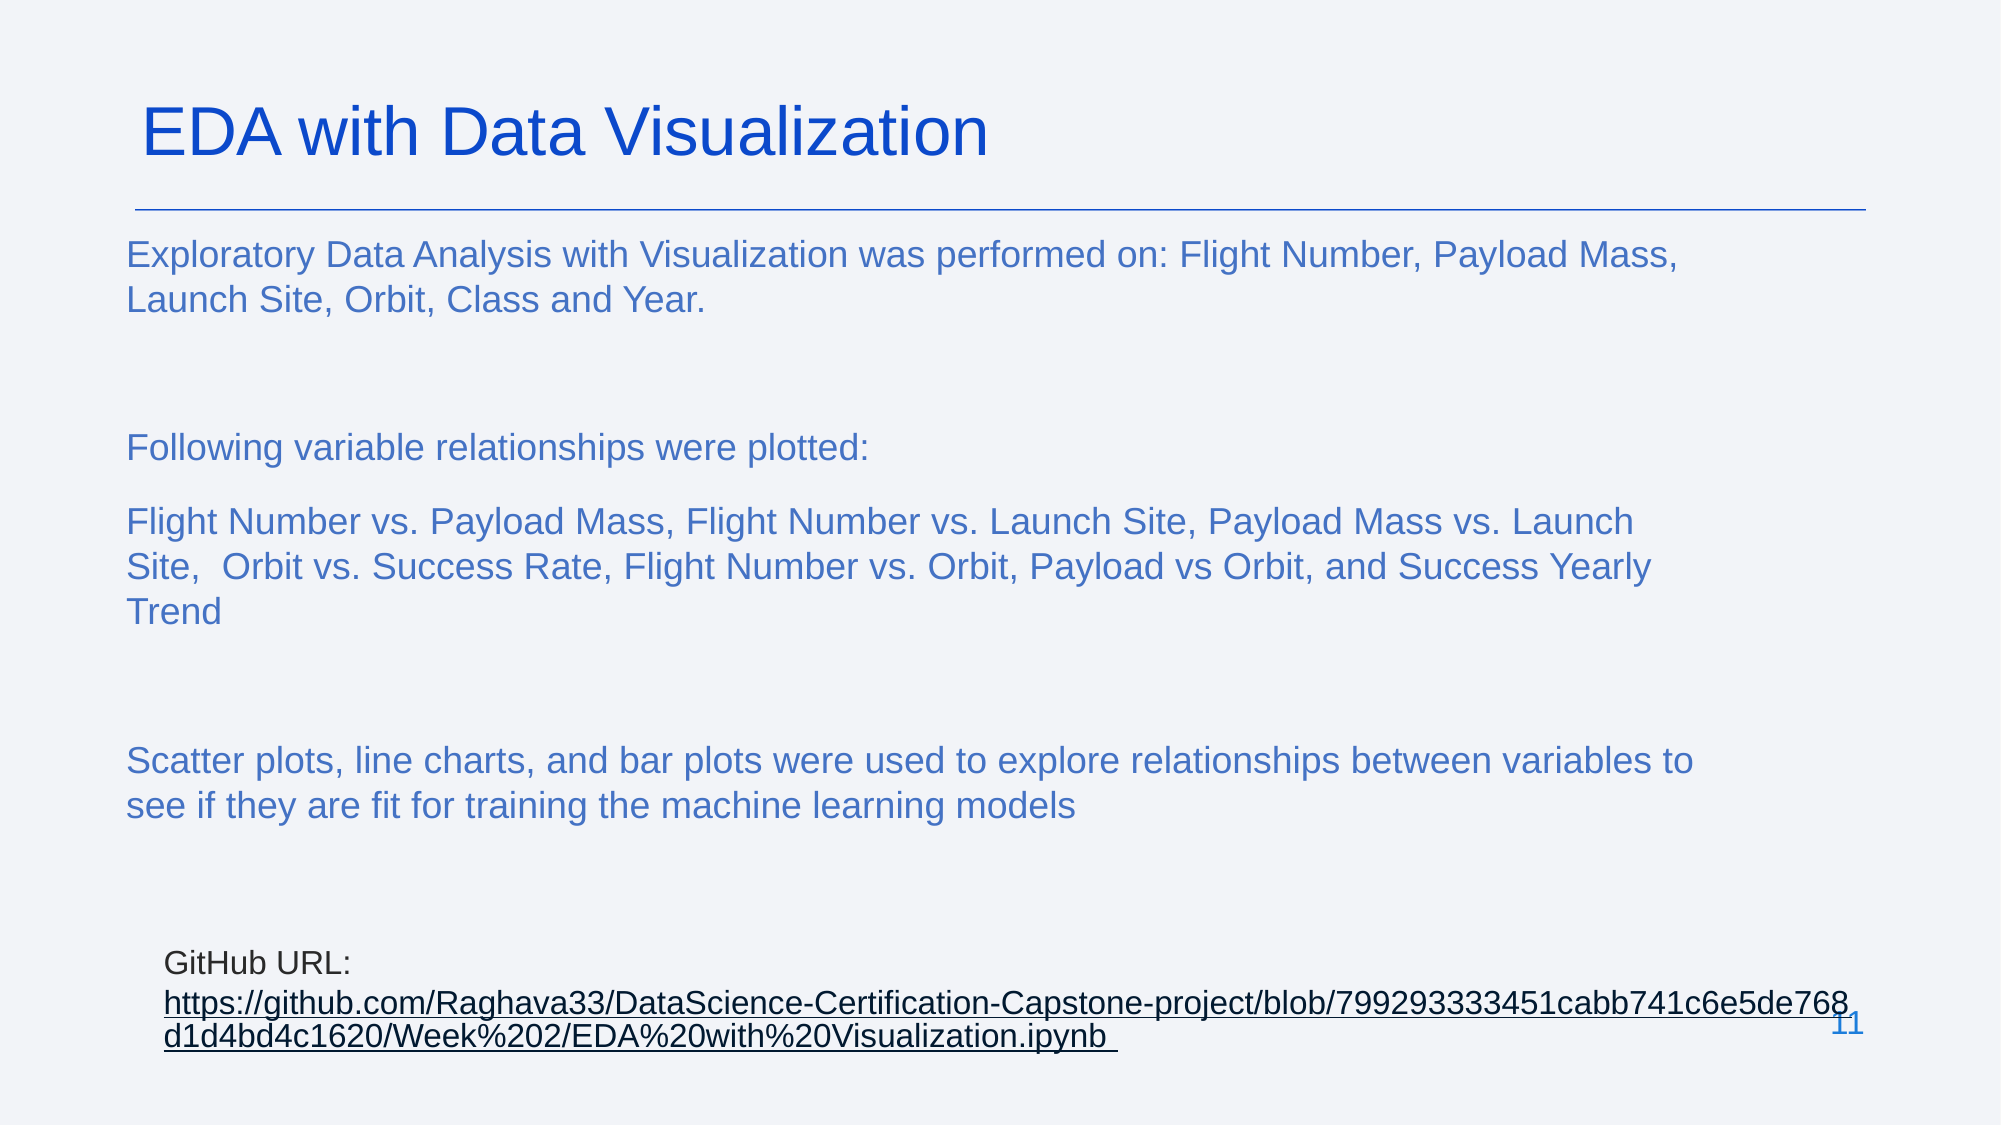

EDA with Data Visualization
Exploratory Data Analysis with Visualization was performed on: Flight Number, Payload Mass, Launch Site, Orbit, Class and Year.

Following variable relationships were plotted:
Flight Number vs. Payload Mass, Flight Number vs. Launch Site, Payload Mass vs. Launch Site,  Orbit vs. Success Rate, Flight Number vs. Orbit, Payload vs Orbit, and Success Yearly Trend

Scatter plots, line charts, and bar plots were used to explore relationships between variables to see if they are fit for training the machine learning models

GitHub URL: https://github.com/Raghava33/DataScience-Certification-Capstone-project/blob/799293333451cabb741c6e5de768d1d4bd4c1620/Week%202/EDA%20with%20Visualization.ipynb
11